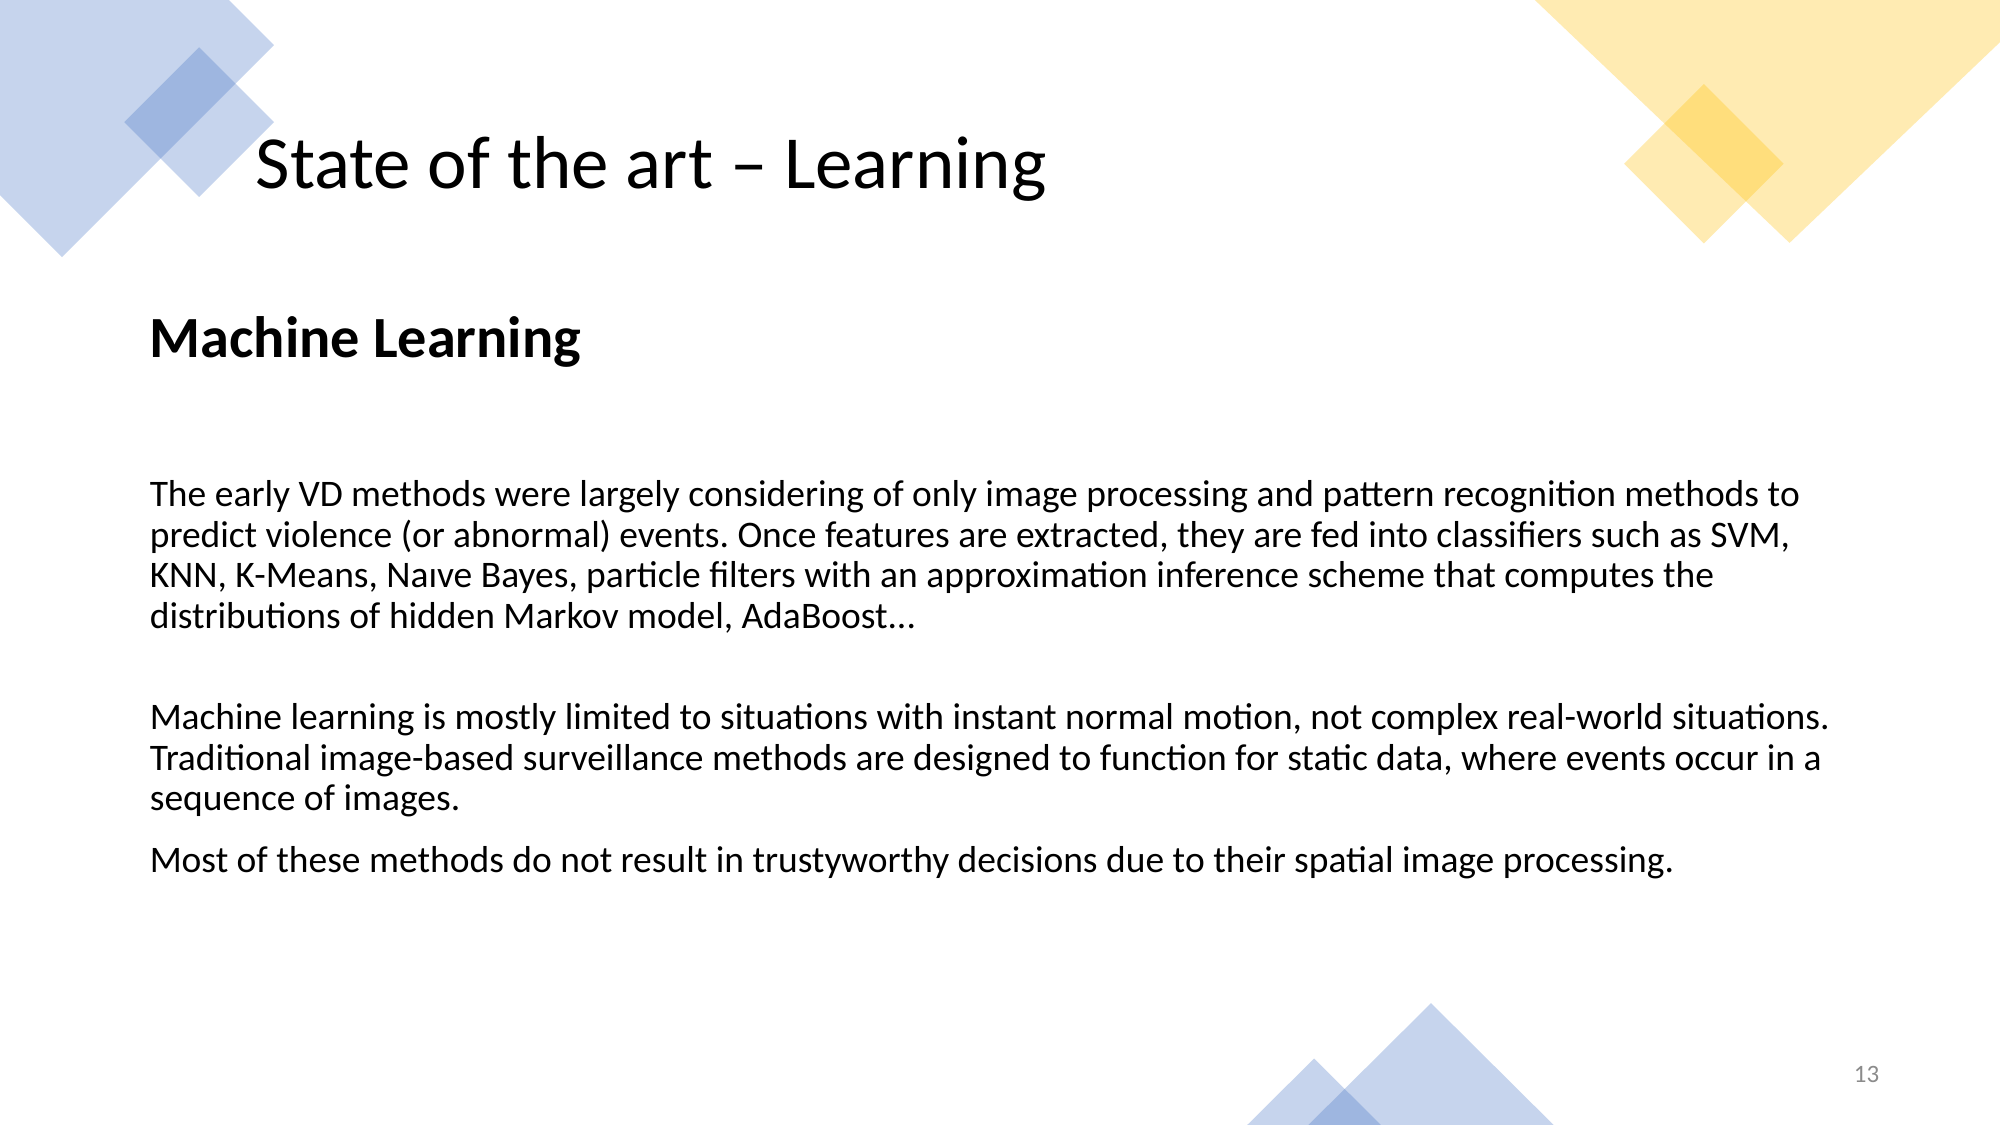

# State of the art – Learning

Machine Learning

The early VD methods were largely considering of only image processing and pattern recognition methods to predict violence (or abnormal) events. Once features are extracted, they are fed into classifiers such as SVM, KNN, K-Means, Naıve Bayes, particle filters with an approximation inference scheme that computes the distributions of hidden Markov model, AdaBoost...
Machine learning is mostly limited to situations with instant normal motion, not complex real-world situations. Traditional image-based surveillance methods are designed to function for static data, where events occur in a sequence of images.
Most of these methods do not result in trustyworthy decisions due to their spatial image processing.

13